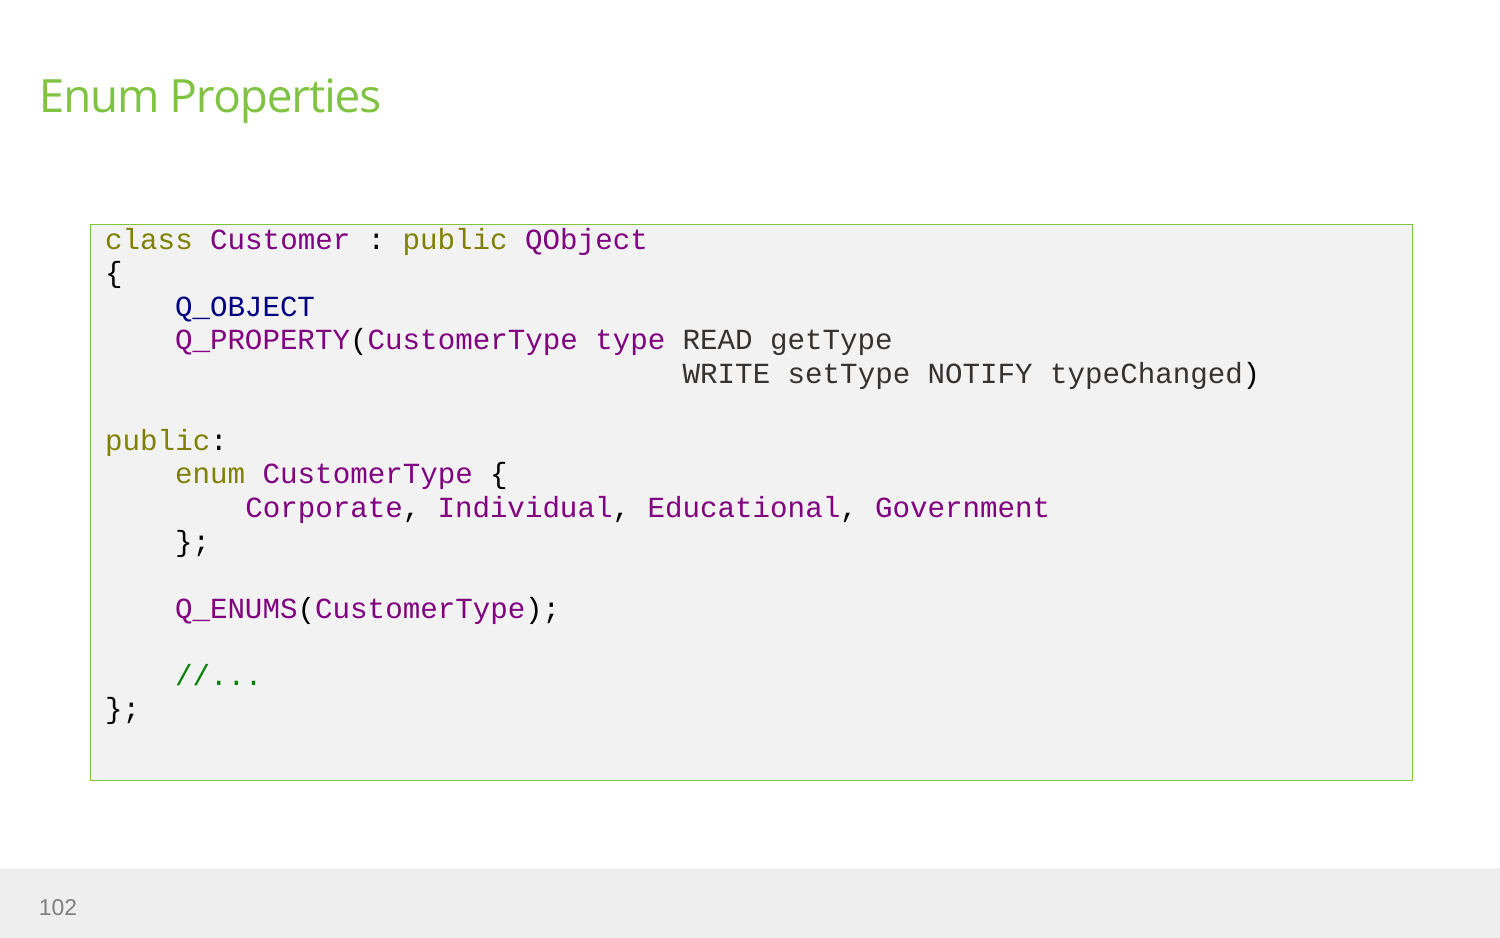

# Enum Properties
class Customer : public QObject
{
    Q_OBJECT
    Q_PROPERTY(CustomerType type READ getType
                                 WRITE setType NOTIFY typeChanged)

public:
    enum CustomerType {
        Corporate, Individual, Educational, Government
    };

    Q_ENUMS(CustomerType);

    //...
};
102